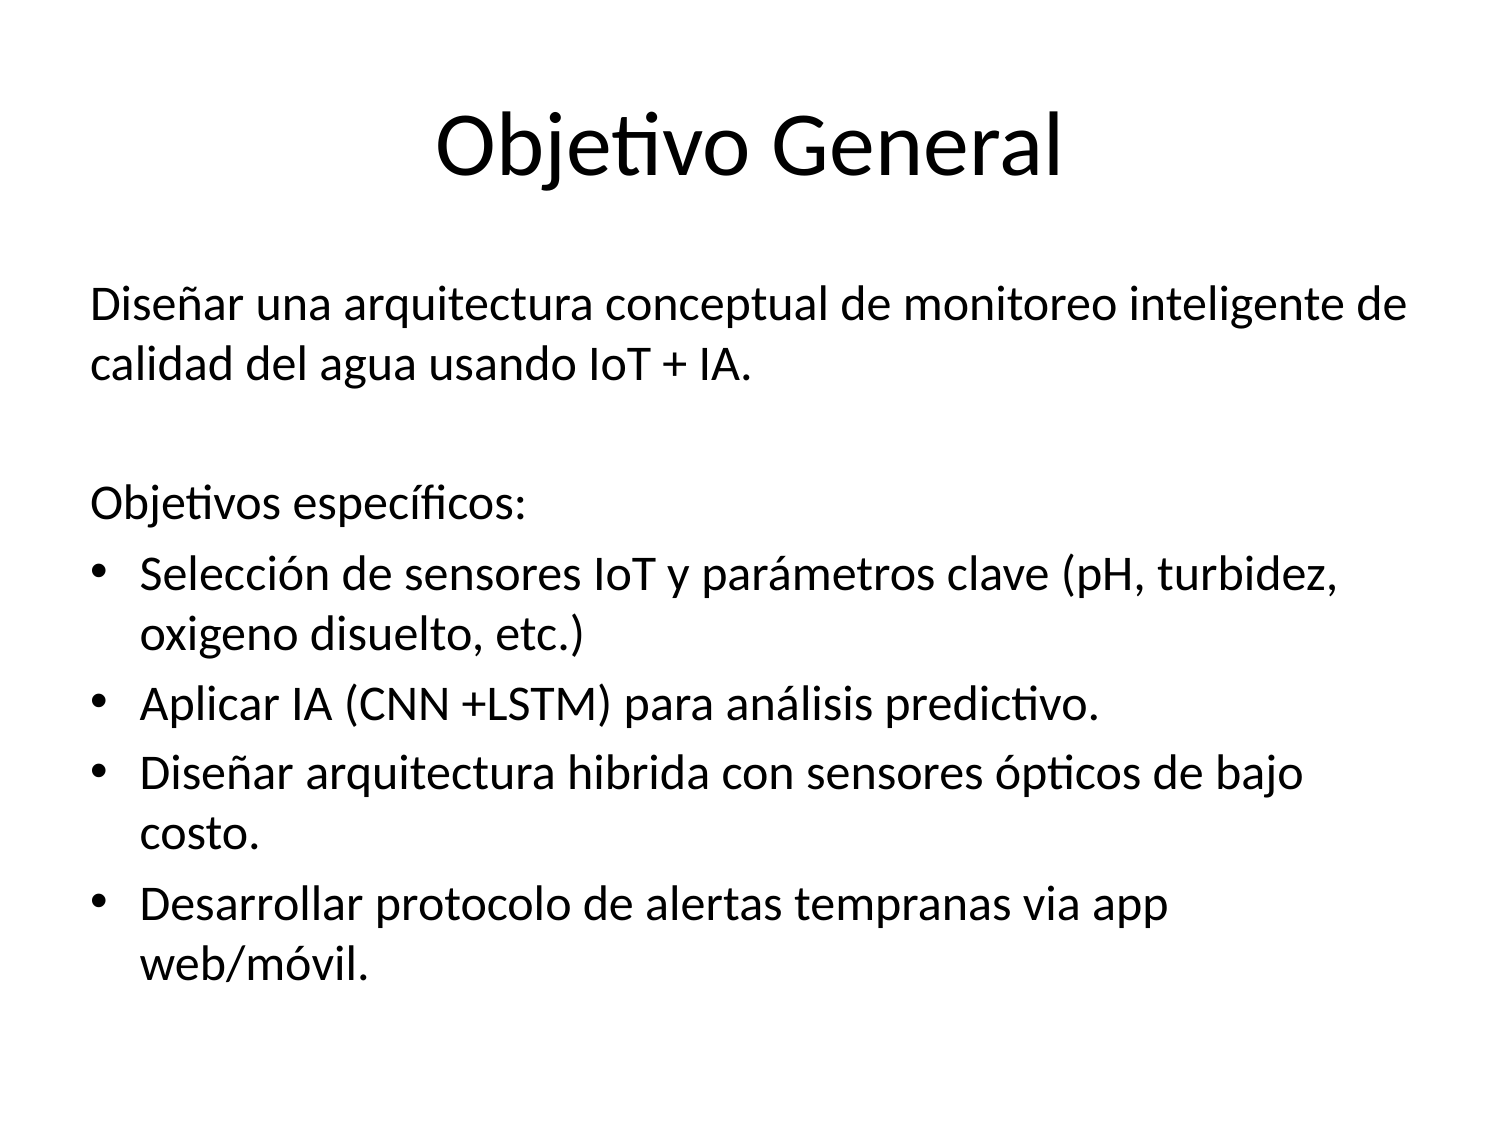

# Objetivo General
Diseñar una arquitectura conceptual de monitoreo inteligente de calidad del agua usando IoT + IA.

Objetivos específicos:
Selección de sensores IoT y parámetros clave (pH, turbidez, oxigeno disuelto, etc.)
Aplicar IA (CNN +LSTM) para análisis predictivo.
Diseñar arquitectura hibrida con sensores ópticos de bajo costo.
Desarrollar protocolo de alertas tempranas via app web/móvil.